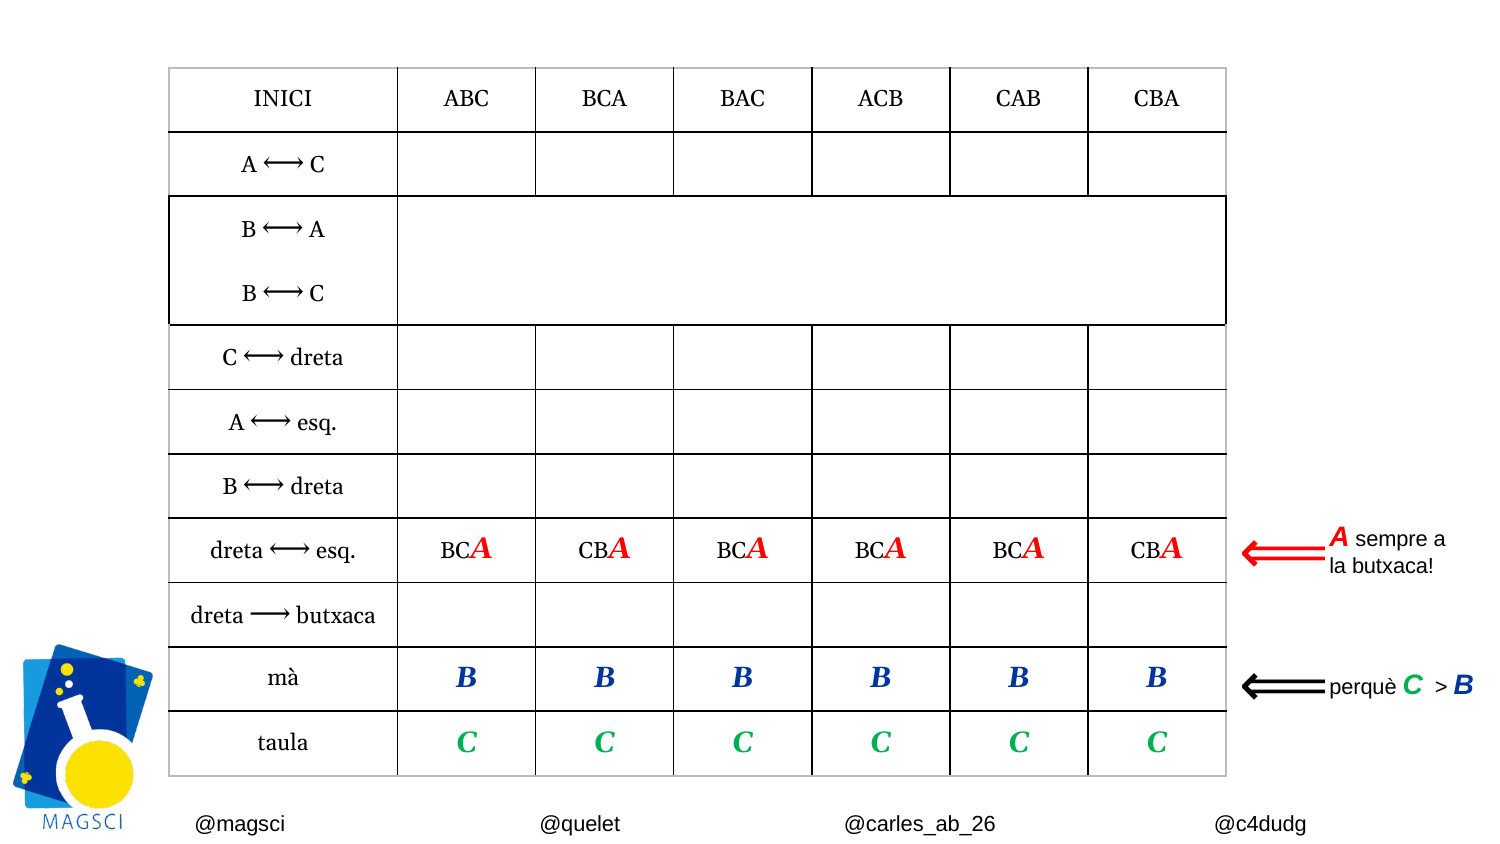

| INICI | ABC | BCA | BAC | ACB | CAB | CBA |
| --- | --- | --- | --- | --- | --- | --- |
| A ⟷ C |  |  |  |  |  |  |
| B ⟷ A |  |  |  |  |  |  |
| B ⟷ C |  |  |  |  |  |  |
| C ⟷ dreta |  |  |  |  |  |  |
| A ⟷ esq. |  |  |  |  |  |  |
| B ⟷ dreta |  |  |  |  |  |  |
| dreta ⟷ esq. | BCA | CBA | BCA | BCA | BCA | CBA |
| dreta ⟶ butxaca |  |  |  |  |  |  |
| mà | B | B | B | B | B | B |
| taula | C | C | C | C | C | C |
⟸
A sempre a la butxaca!
⟸
perquè C  > B